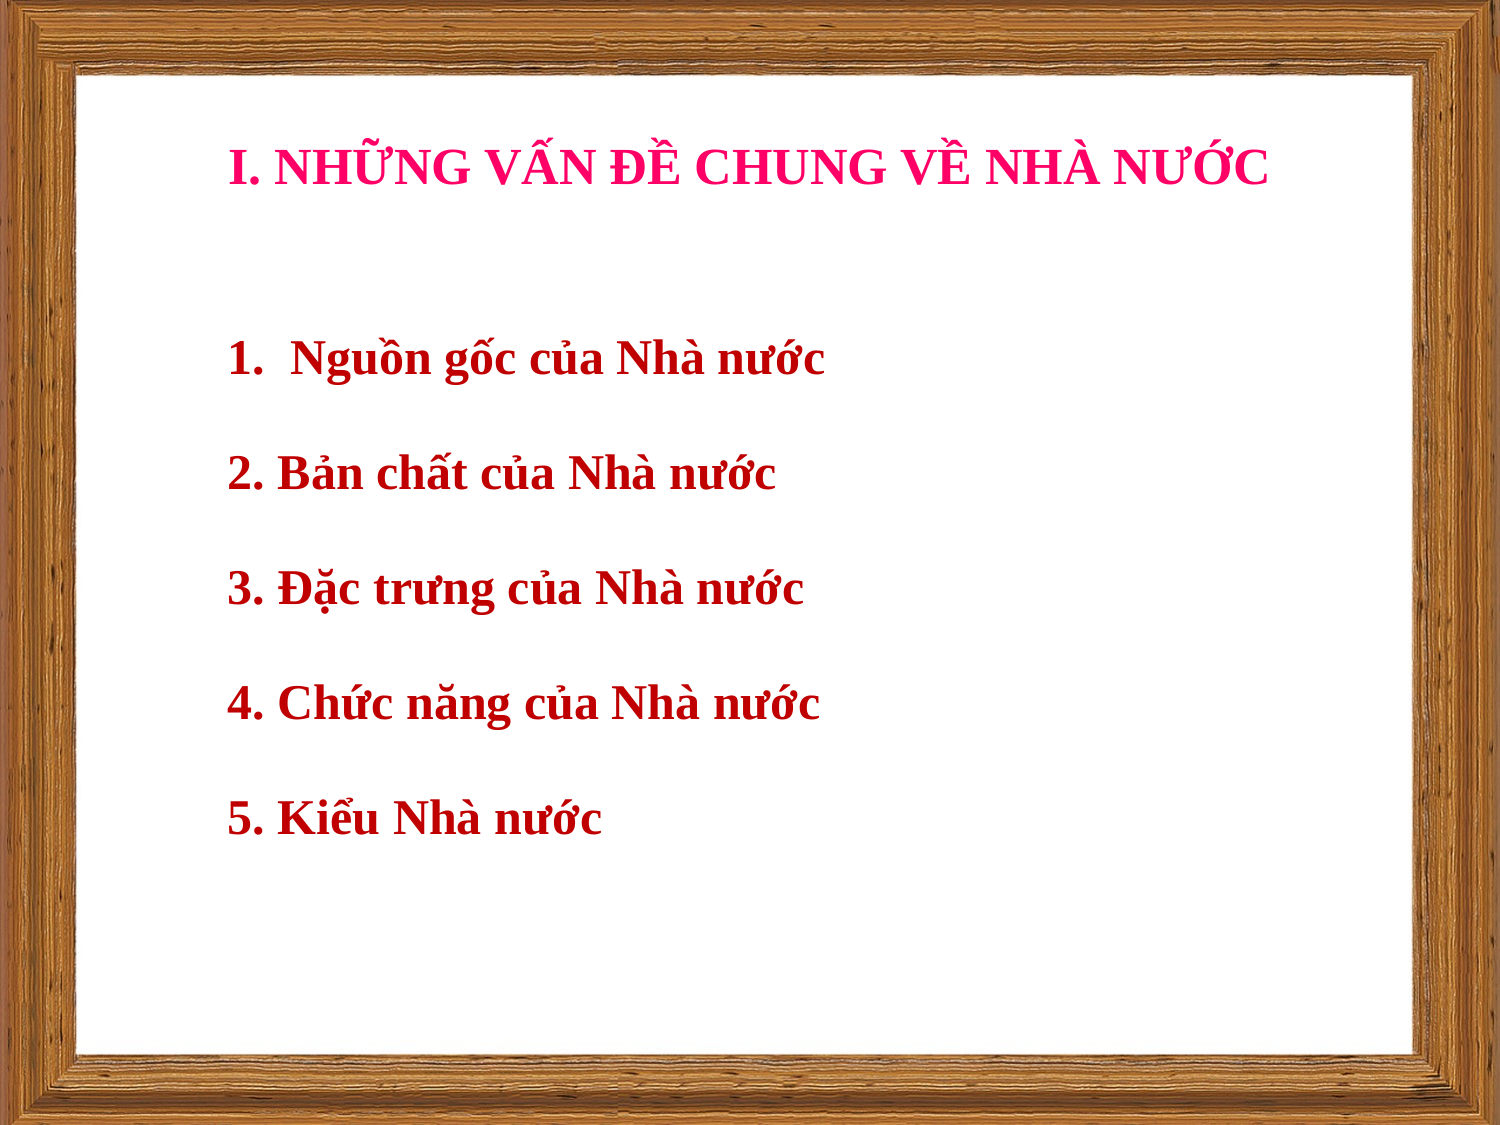

I. NHỮNG VẤN ĐỀ CHUNG VỀ NHÀ NƯỚC
1.  Nguồn gốc của Nhà nước
2. Bản chất của Nhà nước
3. Đặc trưng của Nhà nước
4. Chức năng của Nhà nước
5. Kiểu Nhà nước